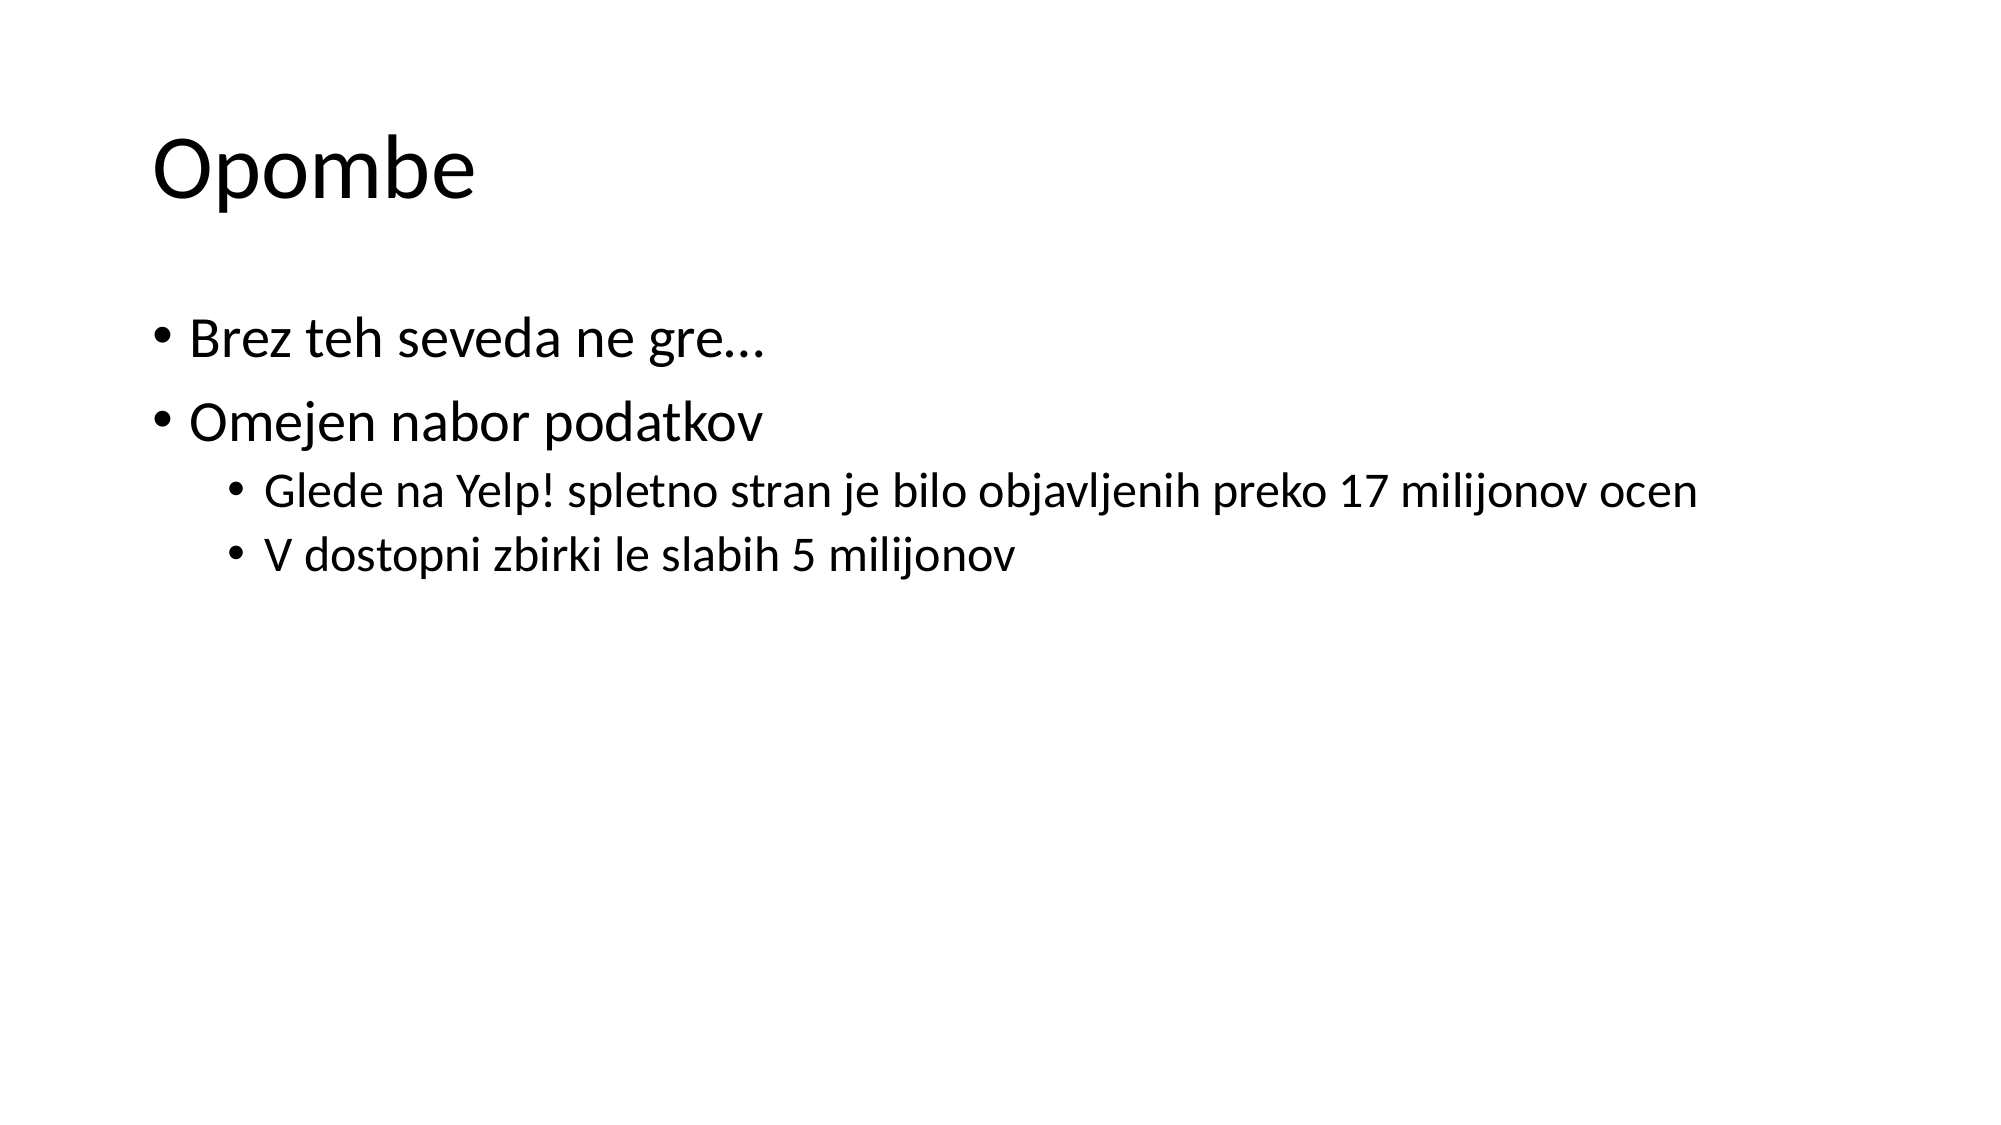

# Opombe
Brez teh seveda ne gre…
Omejen nabor podatkov
Glede na Yelp! spletno stran je bilo objavljenih preko 17 milijonov ocen
V dostopni zbirki le slabih 5 milijonov